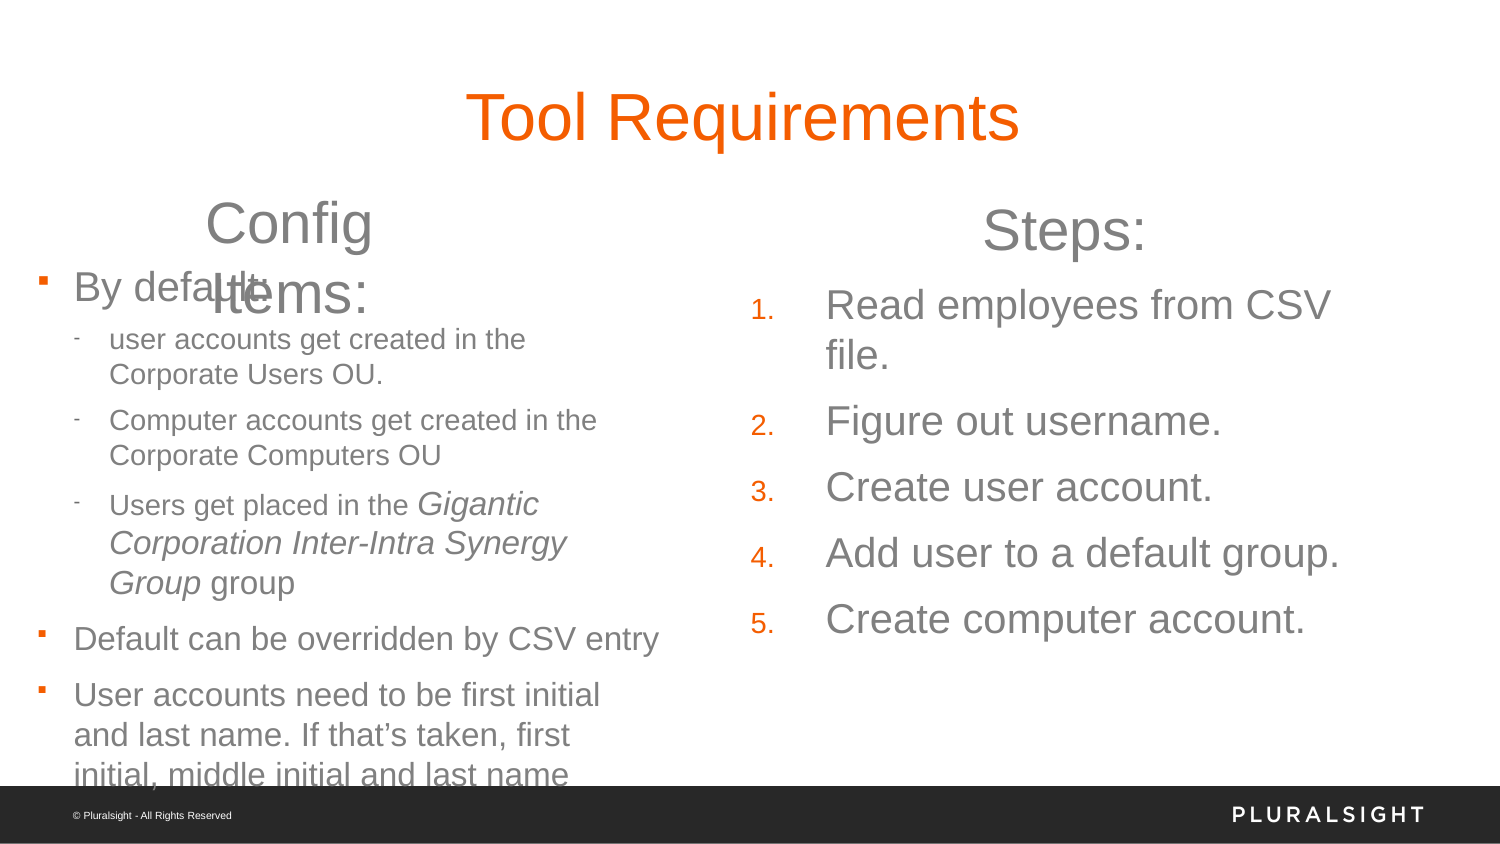

# Tool Requirements
Config Items:
Steps:
By default:
user accounts get created in the Corporate Users OU.
Computer accounts get created in the Corporate Computers OU
Users get placed in the Gigantic Corporation Inter-Intra Synergy Group group
Default can be overridden by CSV entry
User accounts need to be first initial and last name. If that’s taken, first initial, middle initial and last name
Read employees from CSV file.
Figure out username.
Create user account.
Add user to a default group.
Create computer account.